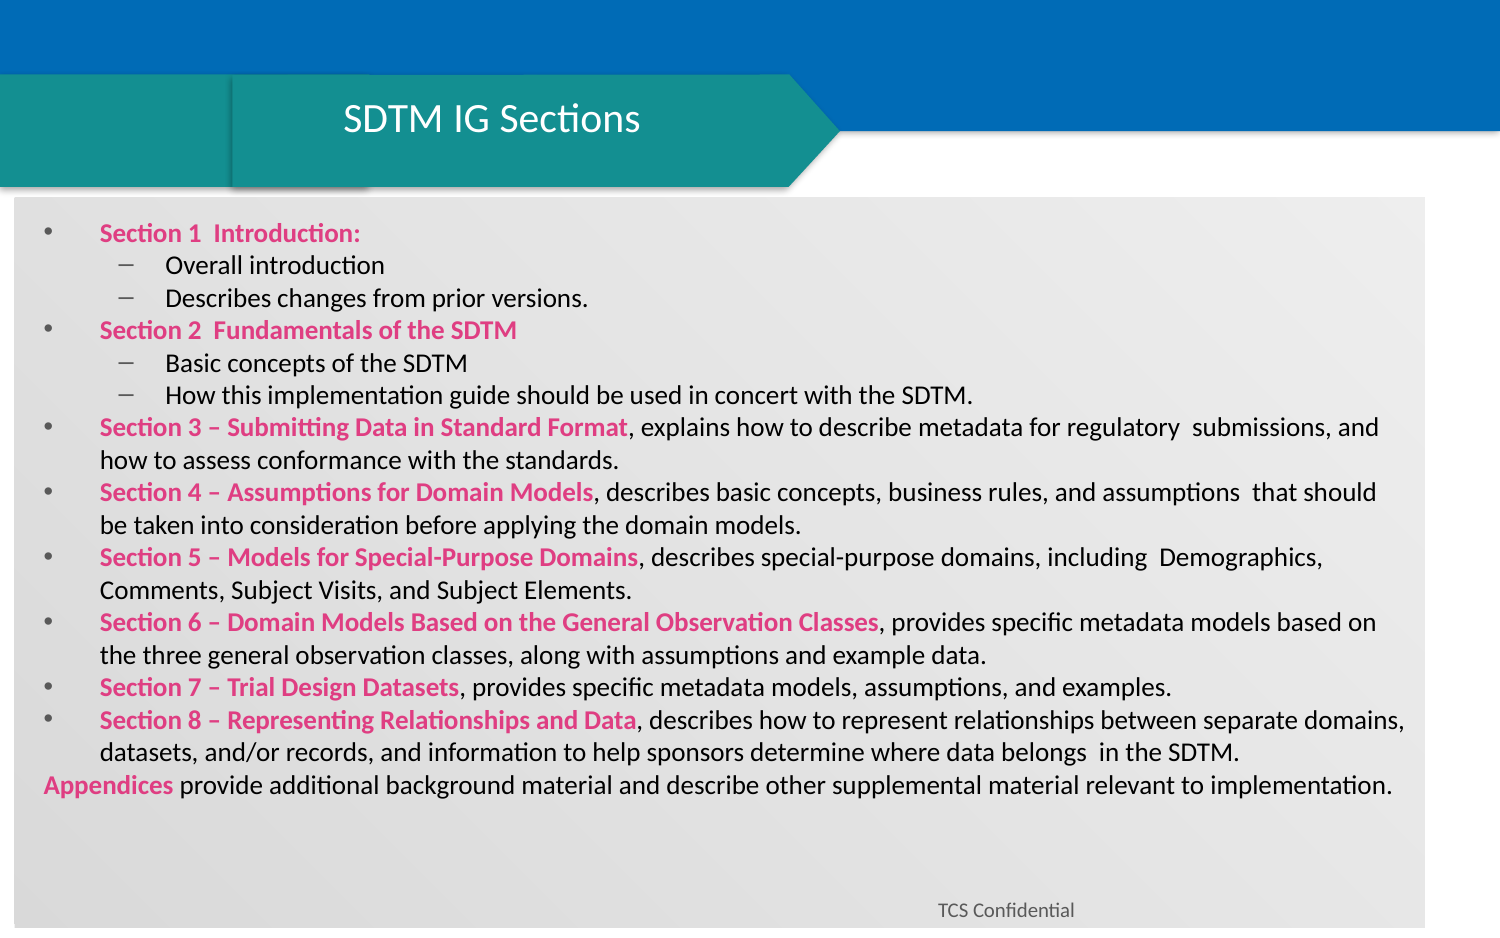

# SDTM IG Sections

Section 1  Introduction:
Overall introduction
Describes changes from prior versions.
Section 2  Fundamentals of the SDTM
Basic concepts of the SDTM
How this implementation guide should be used in concert with the SDTM.
Section 3 – Submitting Data in Standard Format, explains how to describe metadata for regulatory  submissions, and how to assess conformance with the standards.
Section 4 – Assumptions for Domain Models, describes basic concepts, business rules, and assumptions  that should be taken into consideration before applying the domain models.
Section 5 – Models for Special-Purpose Domains, describes special-purpose domains, including  Demographics, Comments, Subject Visits, and Subject Elements.
Section 6 – Domain Models Based on the General Observation Classes, provides specific metadata models based on the three general observation classes, along with assumptions and example data.
Section 7 – Trial Design Datasets, provides specific metadata models, assumptions, and examples.
Section 8 – Representing Relationships and Data, describes how to represent relationships between separate domains, datasets, and/or records, and information to help sponsors determine where data belongs  in the SDTM.
Appendices provide additional background material and describe other supplemental material relevant to implementation.
TCS Confidential